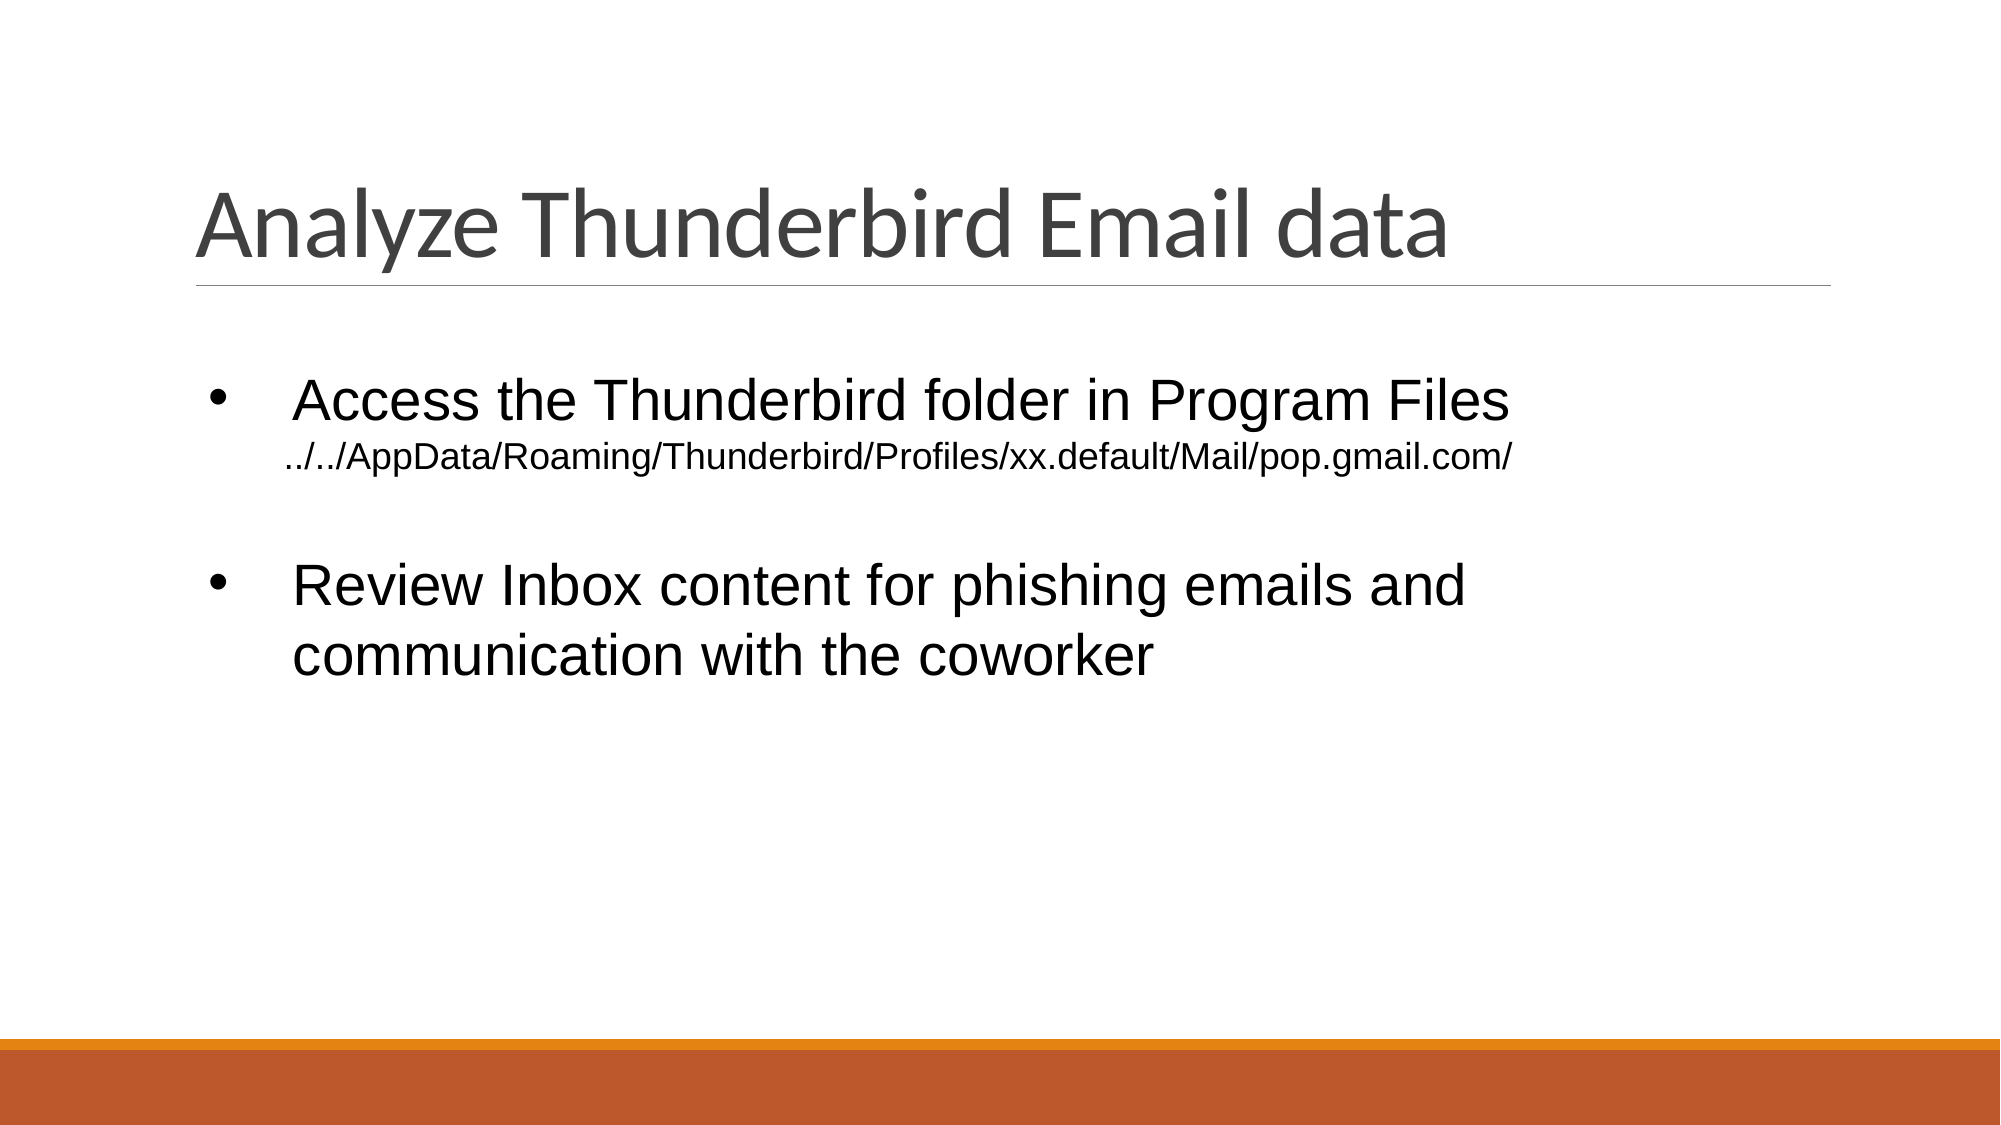

# Analyze Thunderbird Email data
Access the Thunderbird folder in Program Files
  ../../AppData/Roaming/Thunderbird/Profiles/xx.default/Mail/pop.gmail.com/

Review Inbox content for phishing emails and communication with the coworker